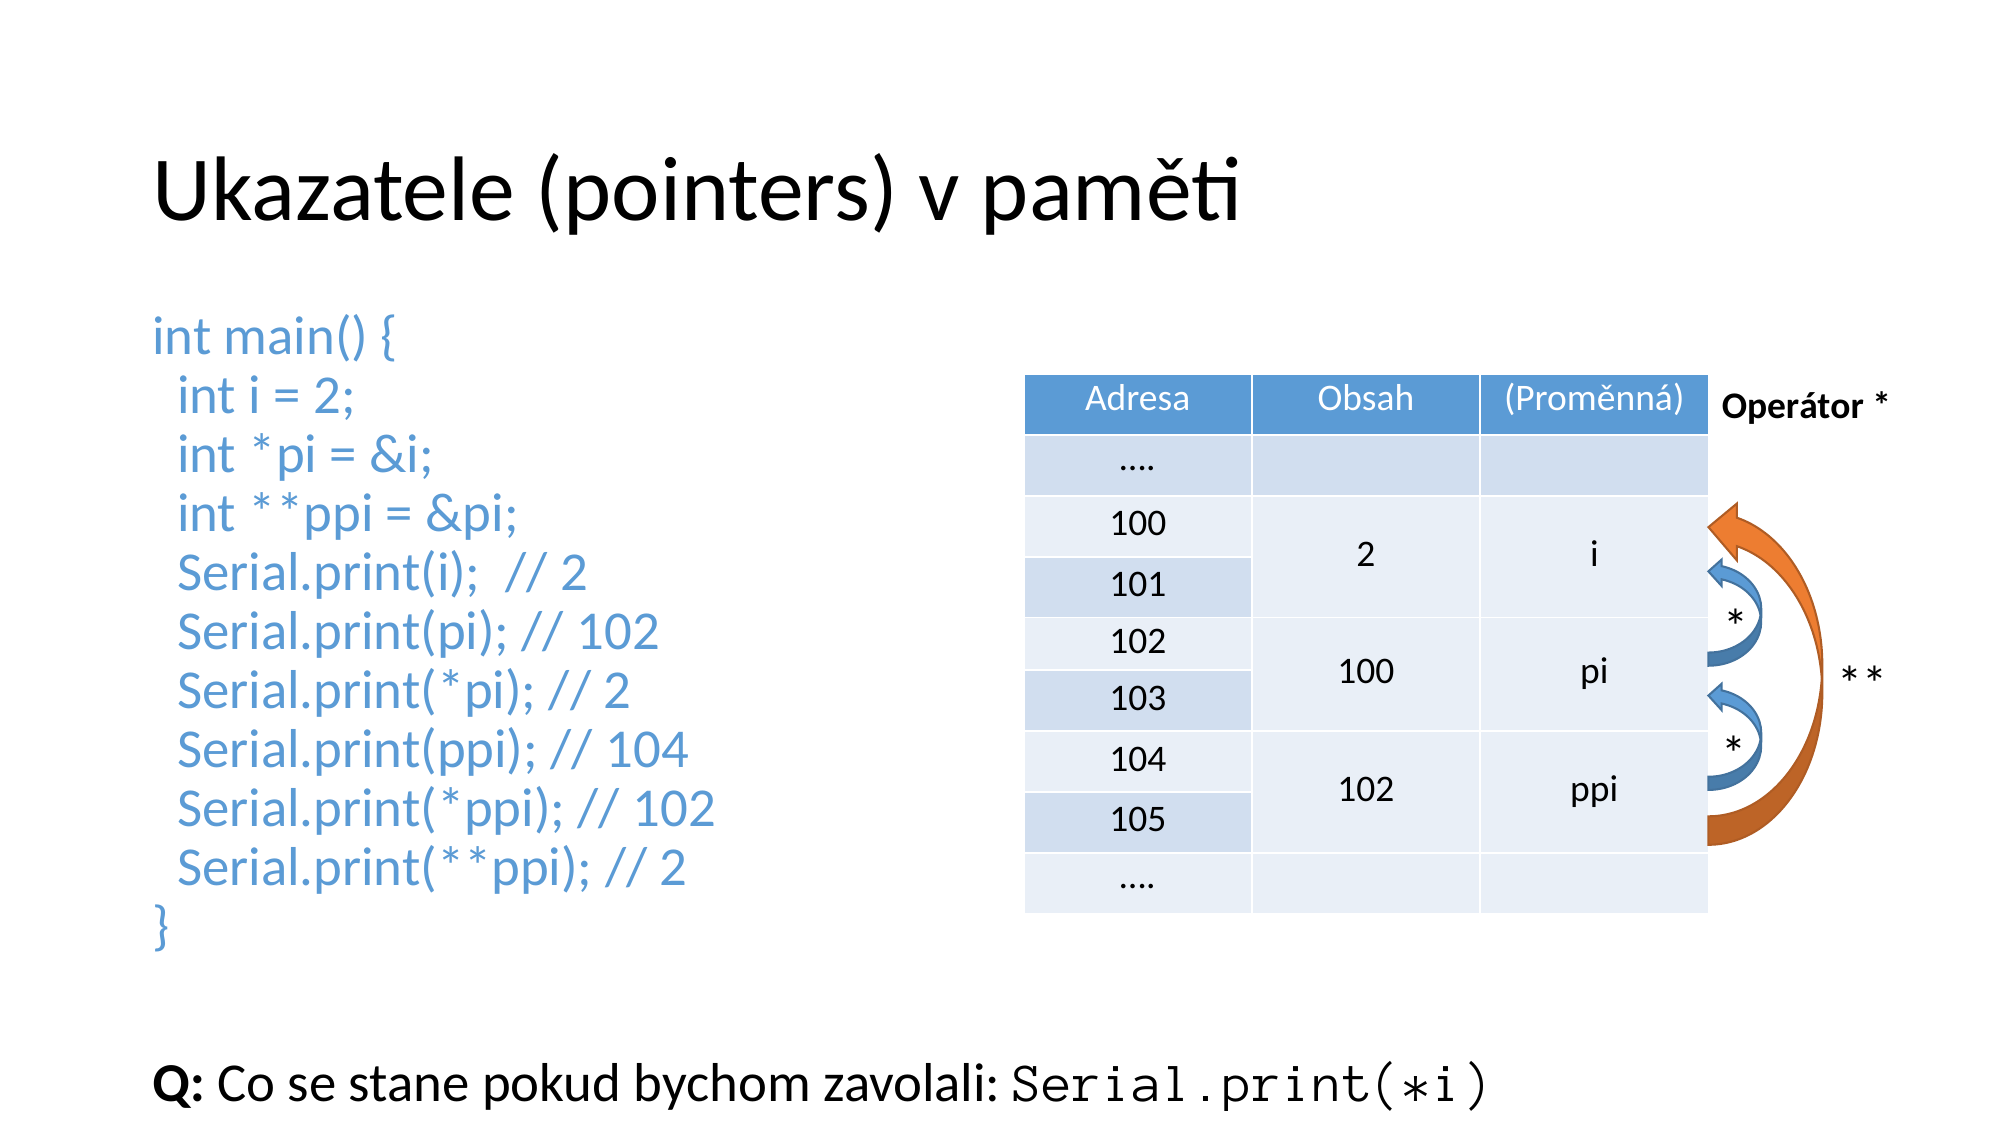

# Ukazatele (pointers) v paměti
int main() {
  int i = 2;
  int *pi = &i;
  int **ppi = &pi;
  Serial.print(i);  // 2
  Serial.print(pi); // 102
  Serial.print(*pi); // 2
  Serial.print(ppi); // 104
  Serial.print(*ppi); // 102
  Serial.print(**ppi); // 2
}

Q: Co se stane pokud bychom zavolali: Serial.print(*i)

| Adresa | Obsah | (Proměnná) |
| --- | --- | --- |
| …. |  |  |
| 100 | 2 | i |
| 101 |  |  |
| 102 | 100 | pi |
| 103 |  |  |
| 104 | 102 | ppi |
| 105 |  |  |
| …. |  |  |
Operátor *

*
**

*